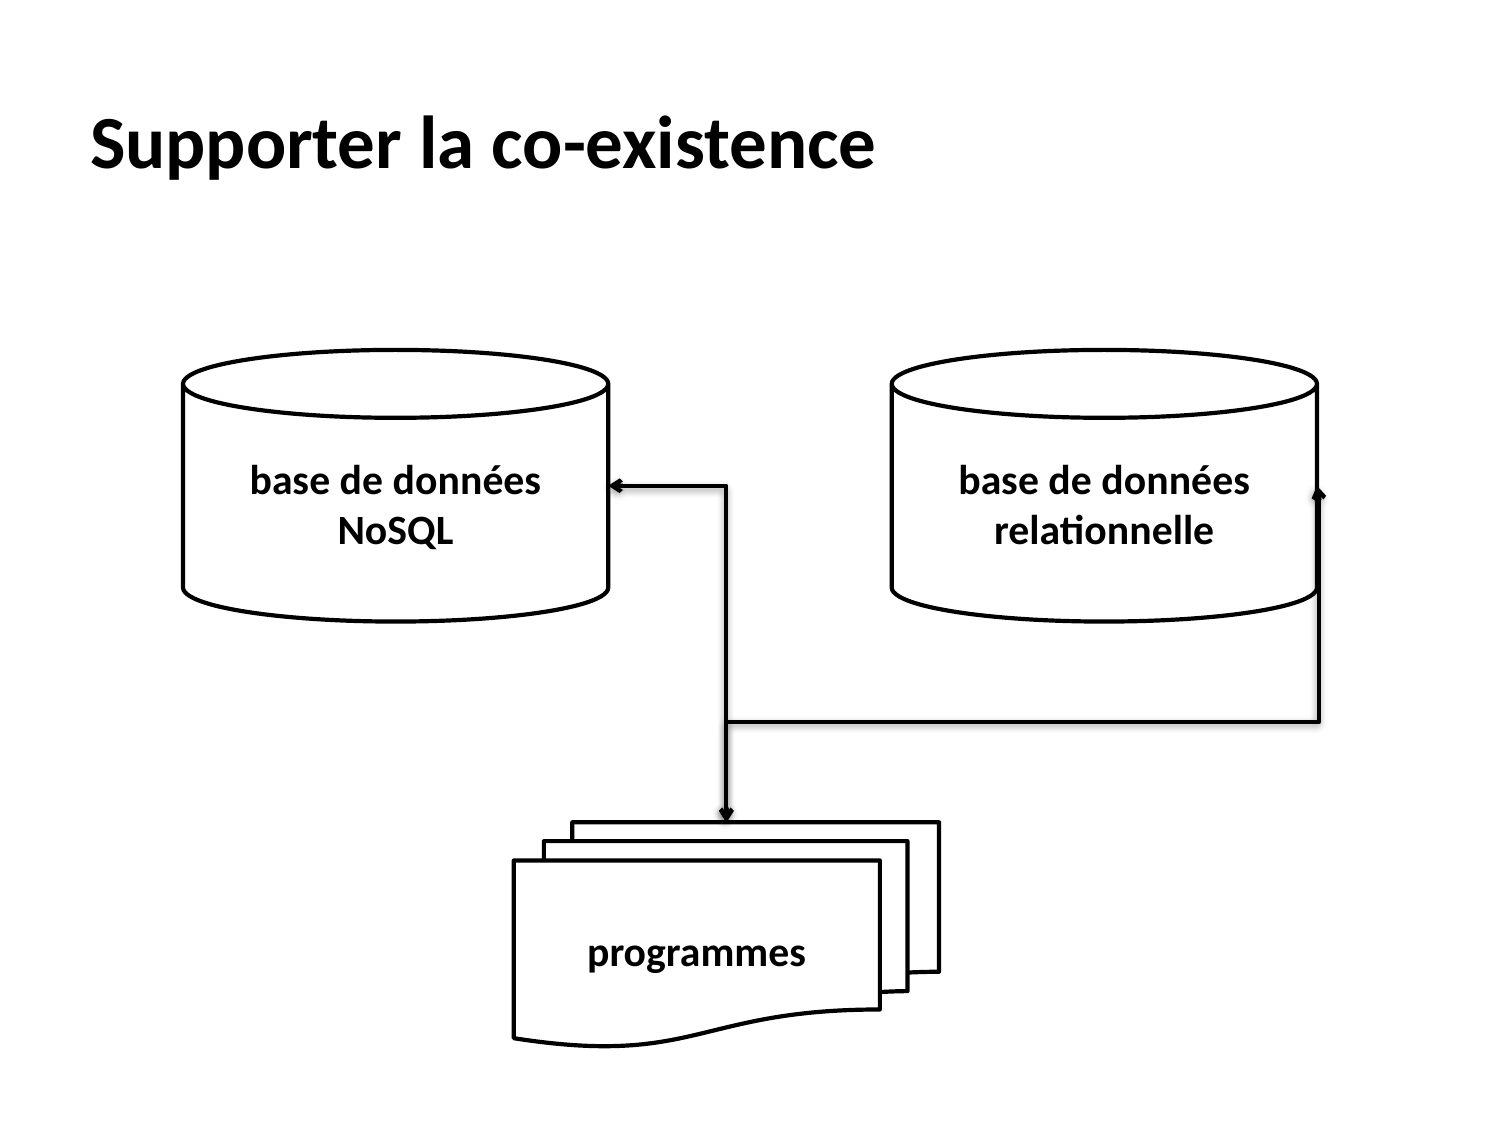

# Supporter la co-existence
base de données NoSQL
base de données relationnelle
programmes